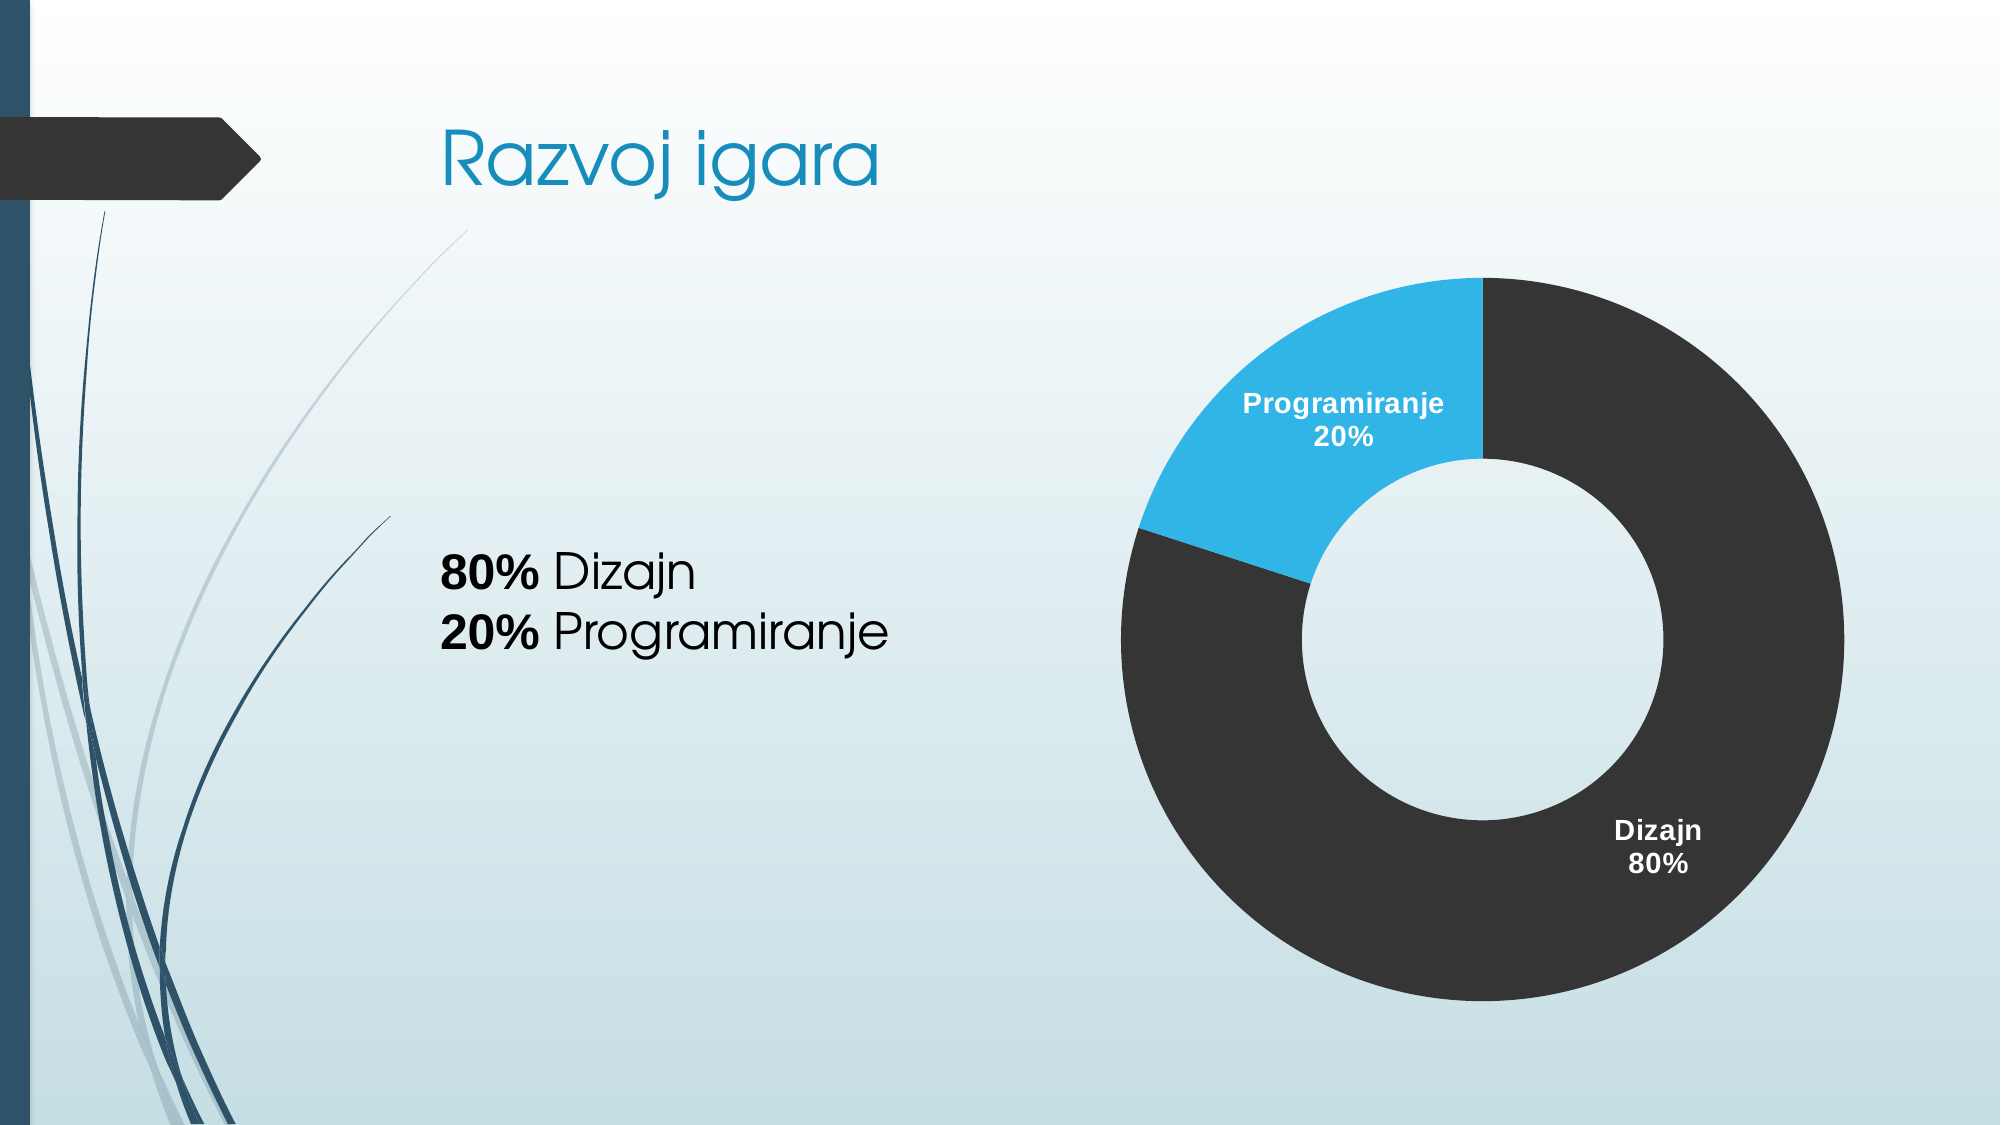

# Razvoj igara

### Chart

| Category | Column1 |
|---|---|
| Dizajn | 80.0 |
| Programiranje | 20.0 |
80% Dizajn
20% Programiranje